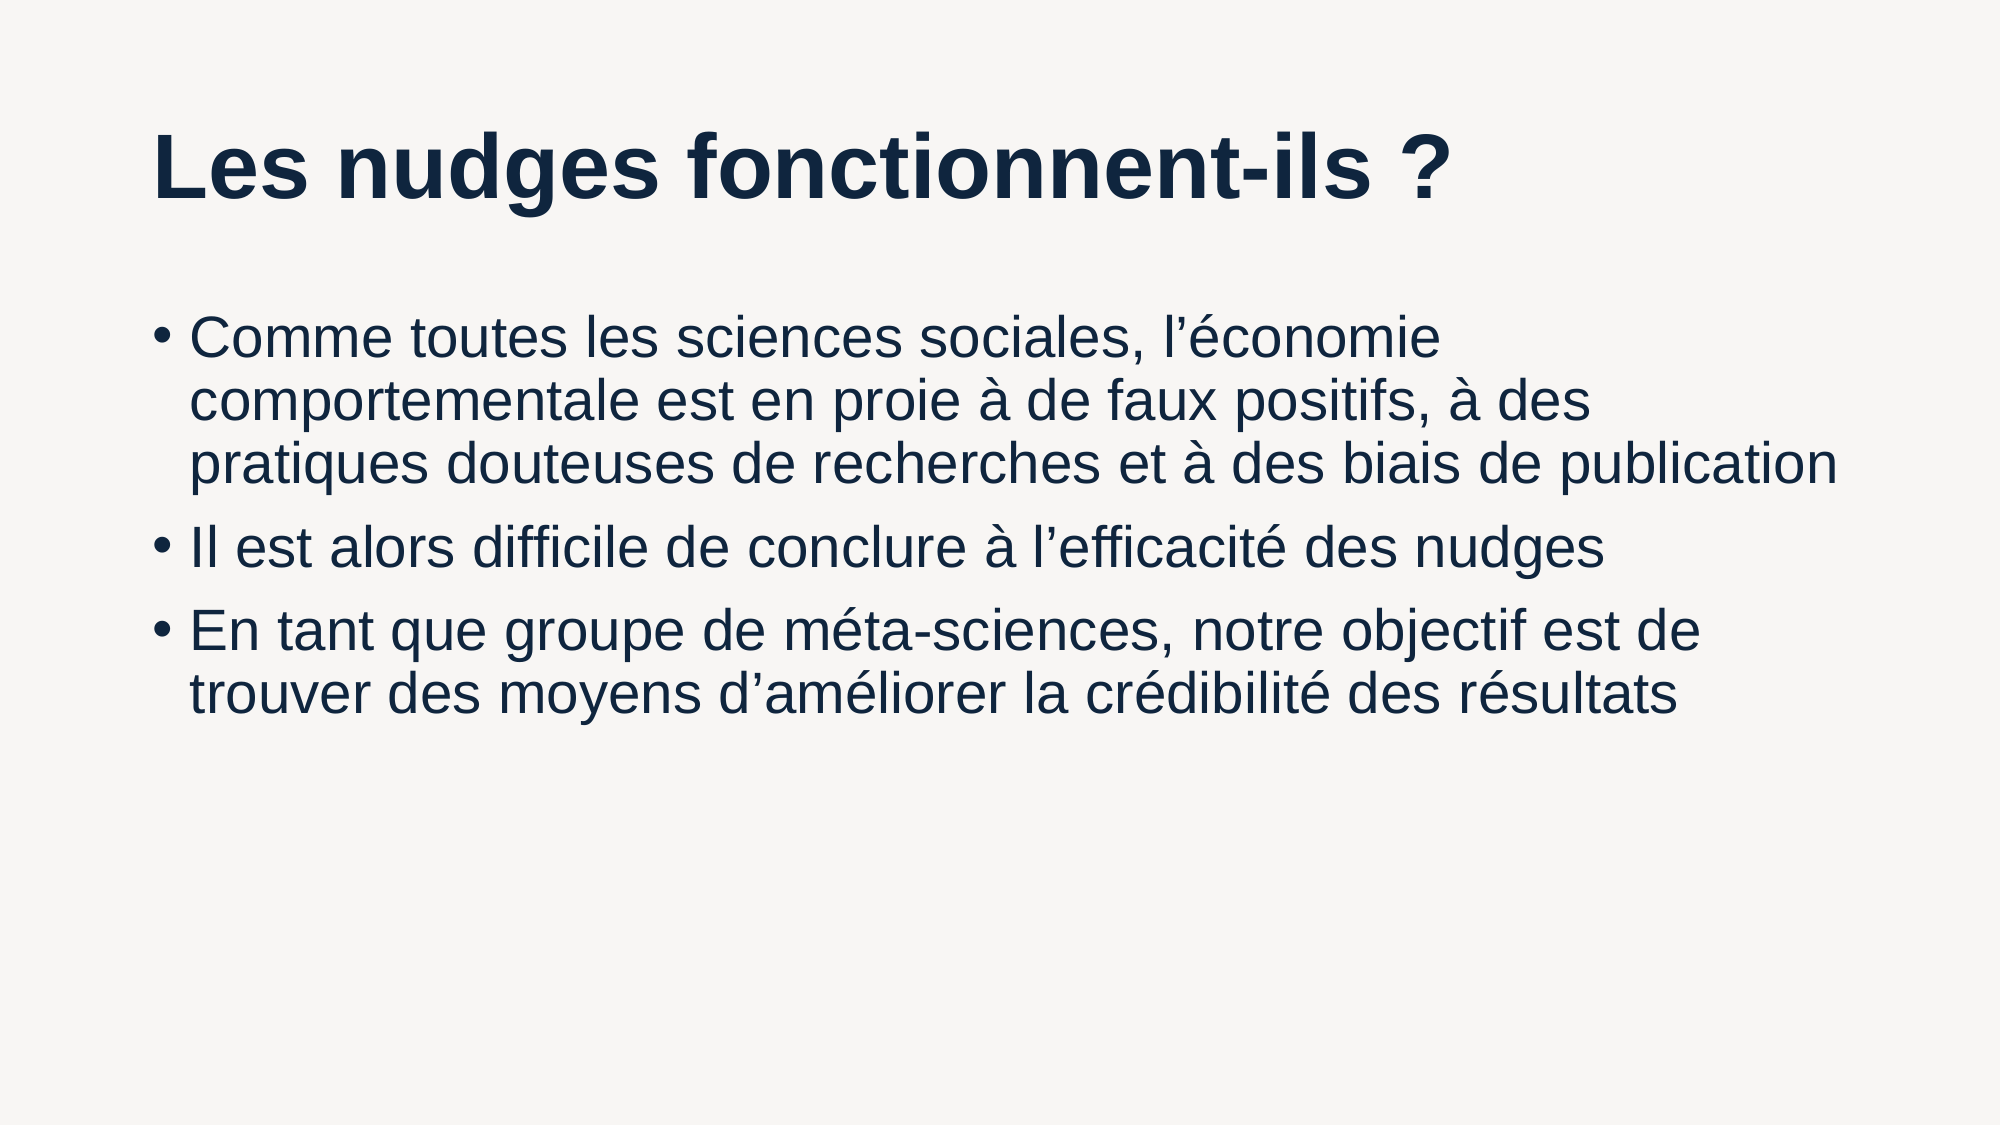

# Les nudges fonctionnent-ils ?
Comme toutes les sciences sociales, l’économie comportementale est en proie à de faux positifs, à des pratiques douteuses de recherches et à des biais de publication
Il est alors difficile de conclure à l’efficacité des nudges
En tant que groupe de méta-sciences, notre objectif est de trouver des moyens d’améliorer la crédibilité des résultats